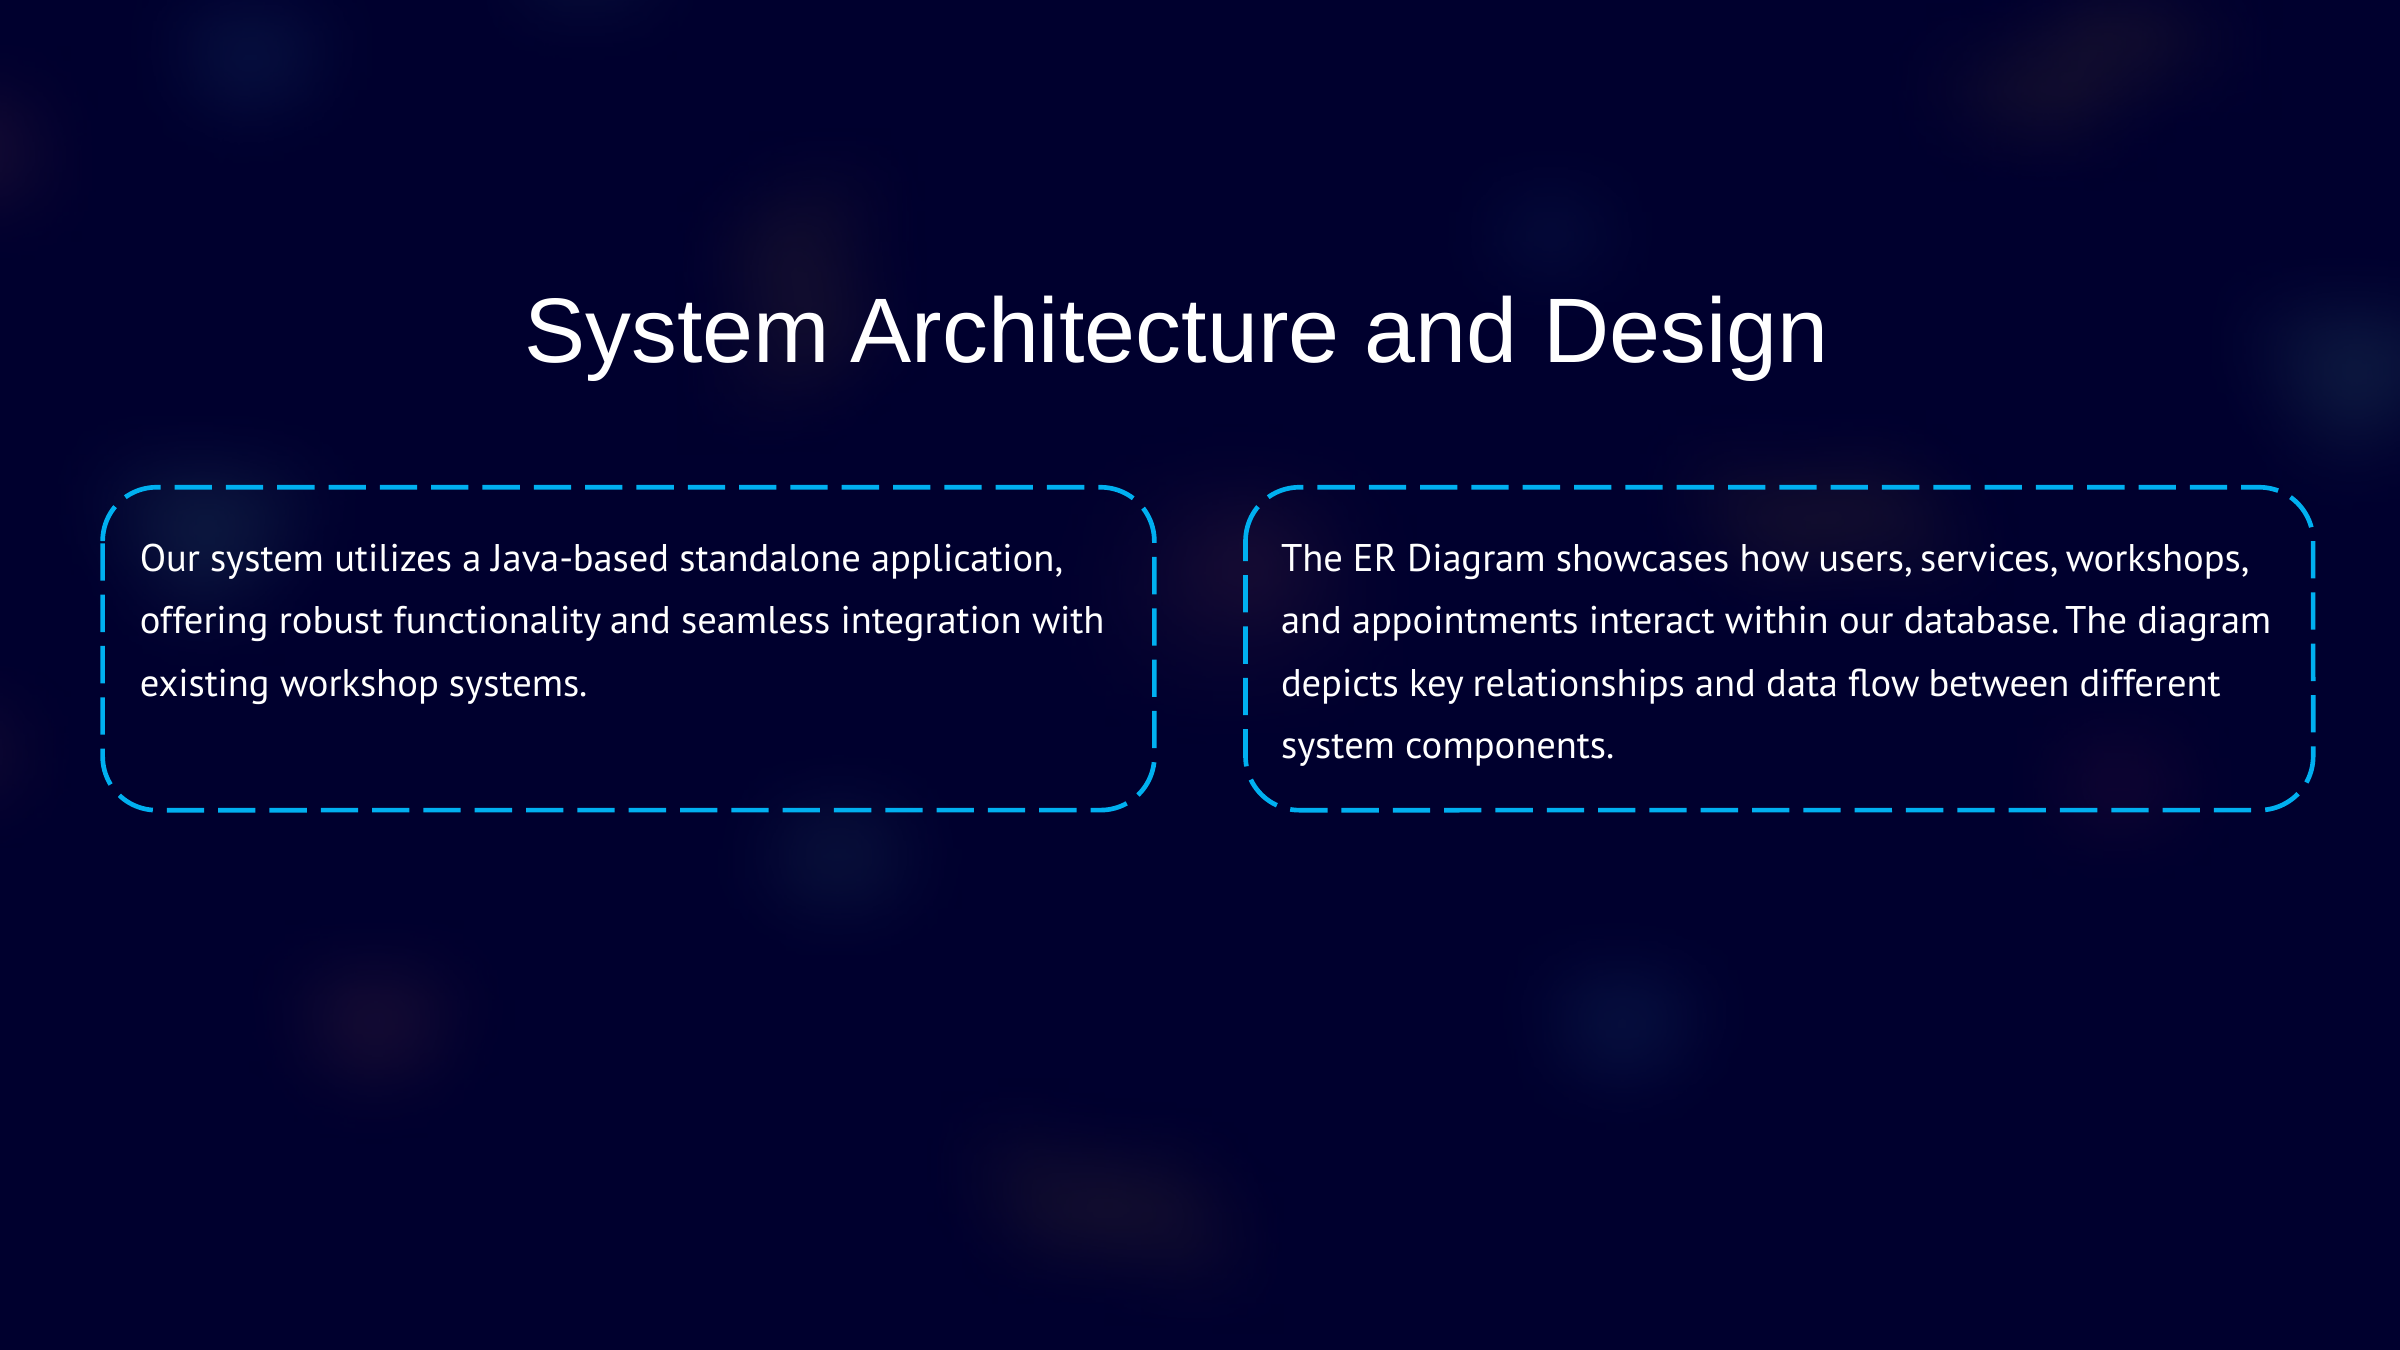

System Architecture and Design

Our system utilizes a Java-based standalone application, offering robust functionality and seamless integration with existing workshop systems.
The ER Diagram showcases how users, services, workshops, and appointments interact within our database. The diagram depicts key relationships and data flow between different system components.